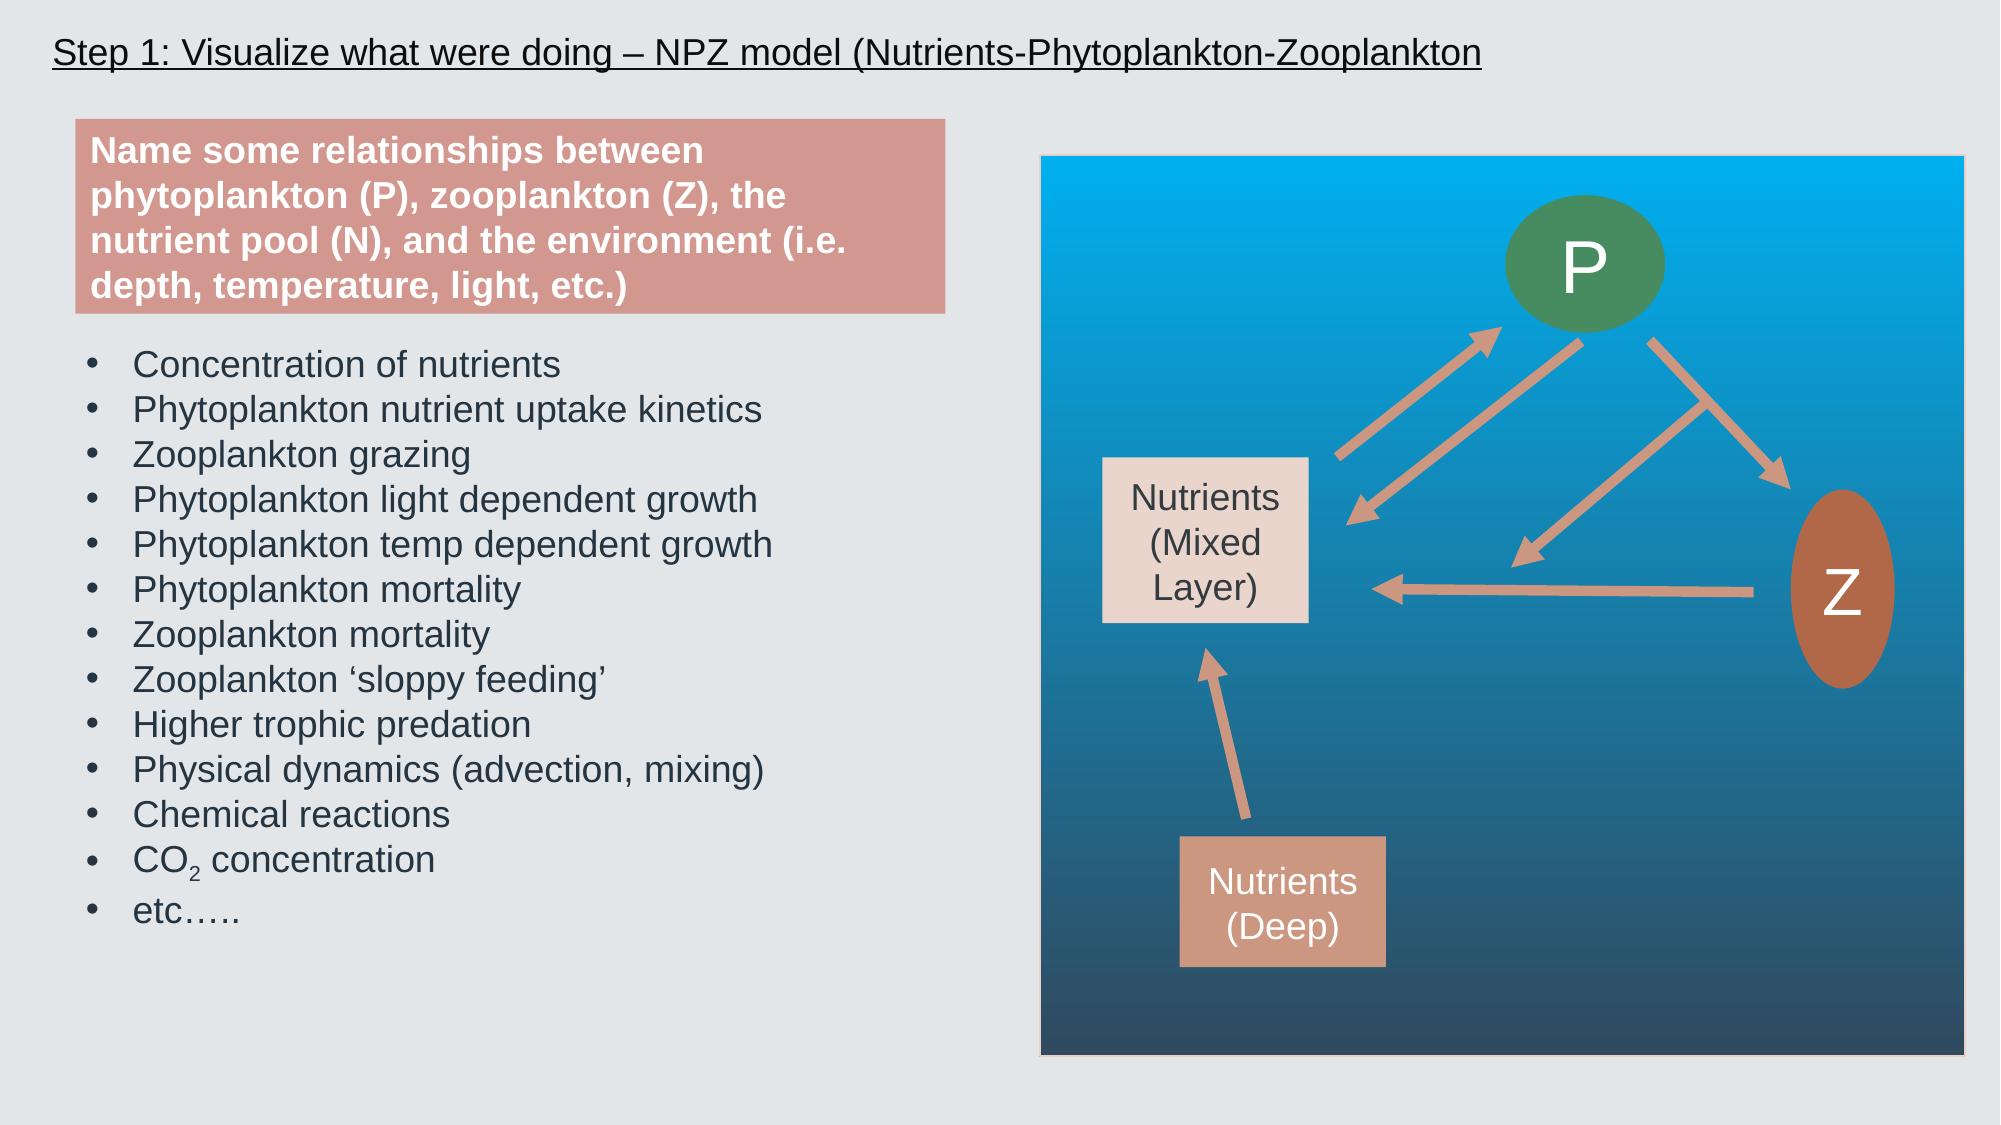

Step 1: Visualize what were doing – NPZ model (Nutrients-Phytoplankton-Zooplankton
Name some relationships between phytoplankton (P), zooplankton (Z), the nutrient pool (N), and the environment (i.e. depth, temperature, light, etc.)

P
Nutrients (Mixed Layer)
Z
Nutrients (Deep)
Concentration of nutrients
Phytoplankton nutrient uptake kinetics
Zooplankton grazing
Phytoplankton light dependent growth
Phytoplankton temp dependent growth
Phytoplankton mortality
Zooplankton mortality
Zooplankton ‘sloppy feeding’
Higher trophic predation
Physical dynamics (advection, mixing)
Chemical reactions
CO2 concentration
etc…..